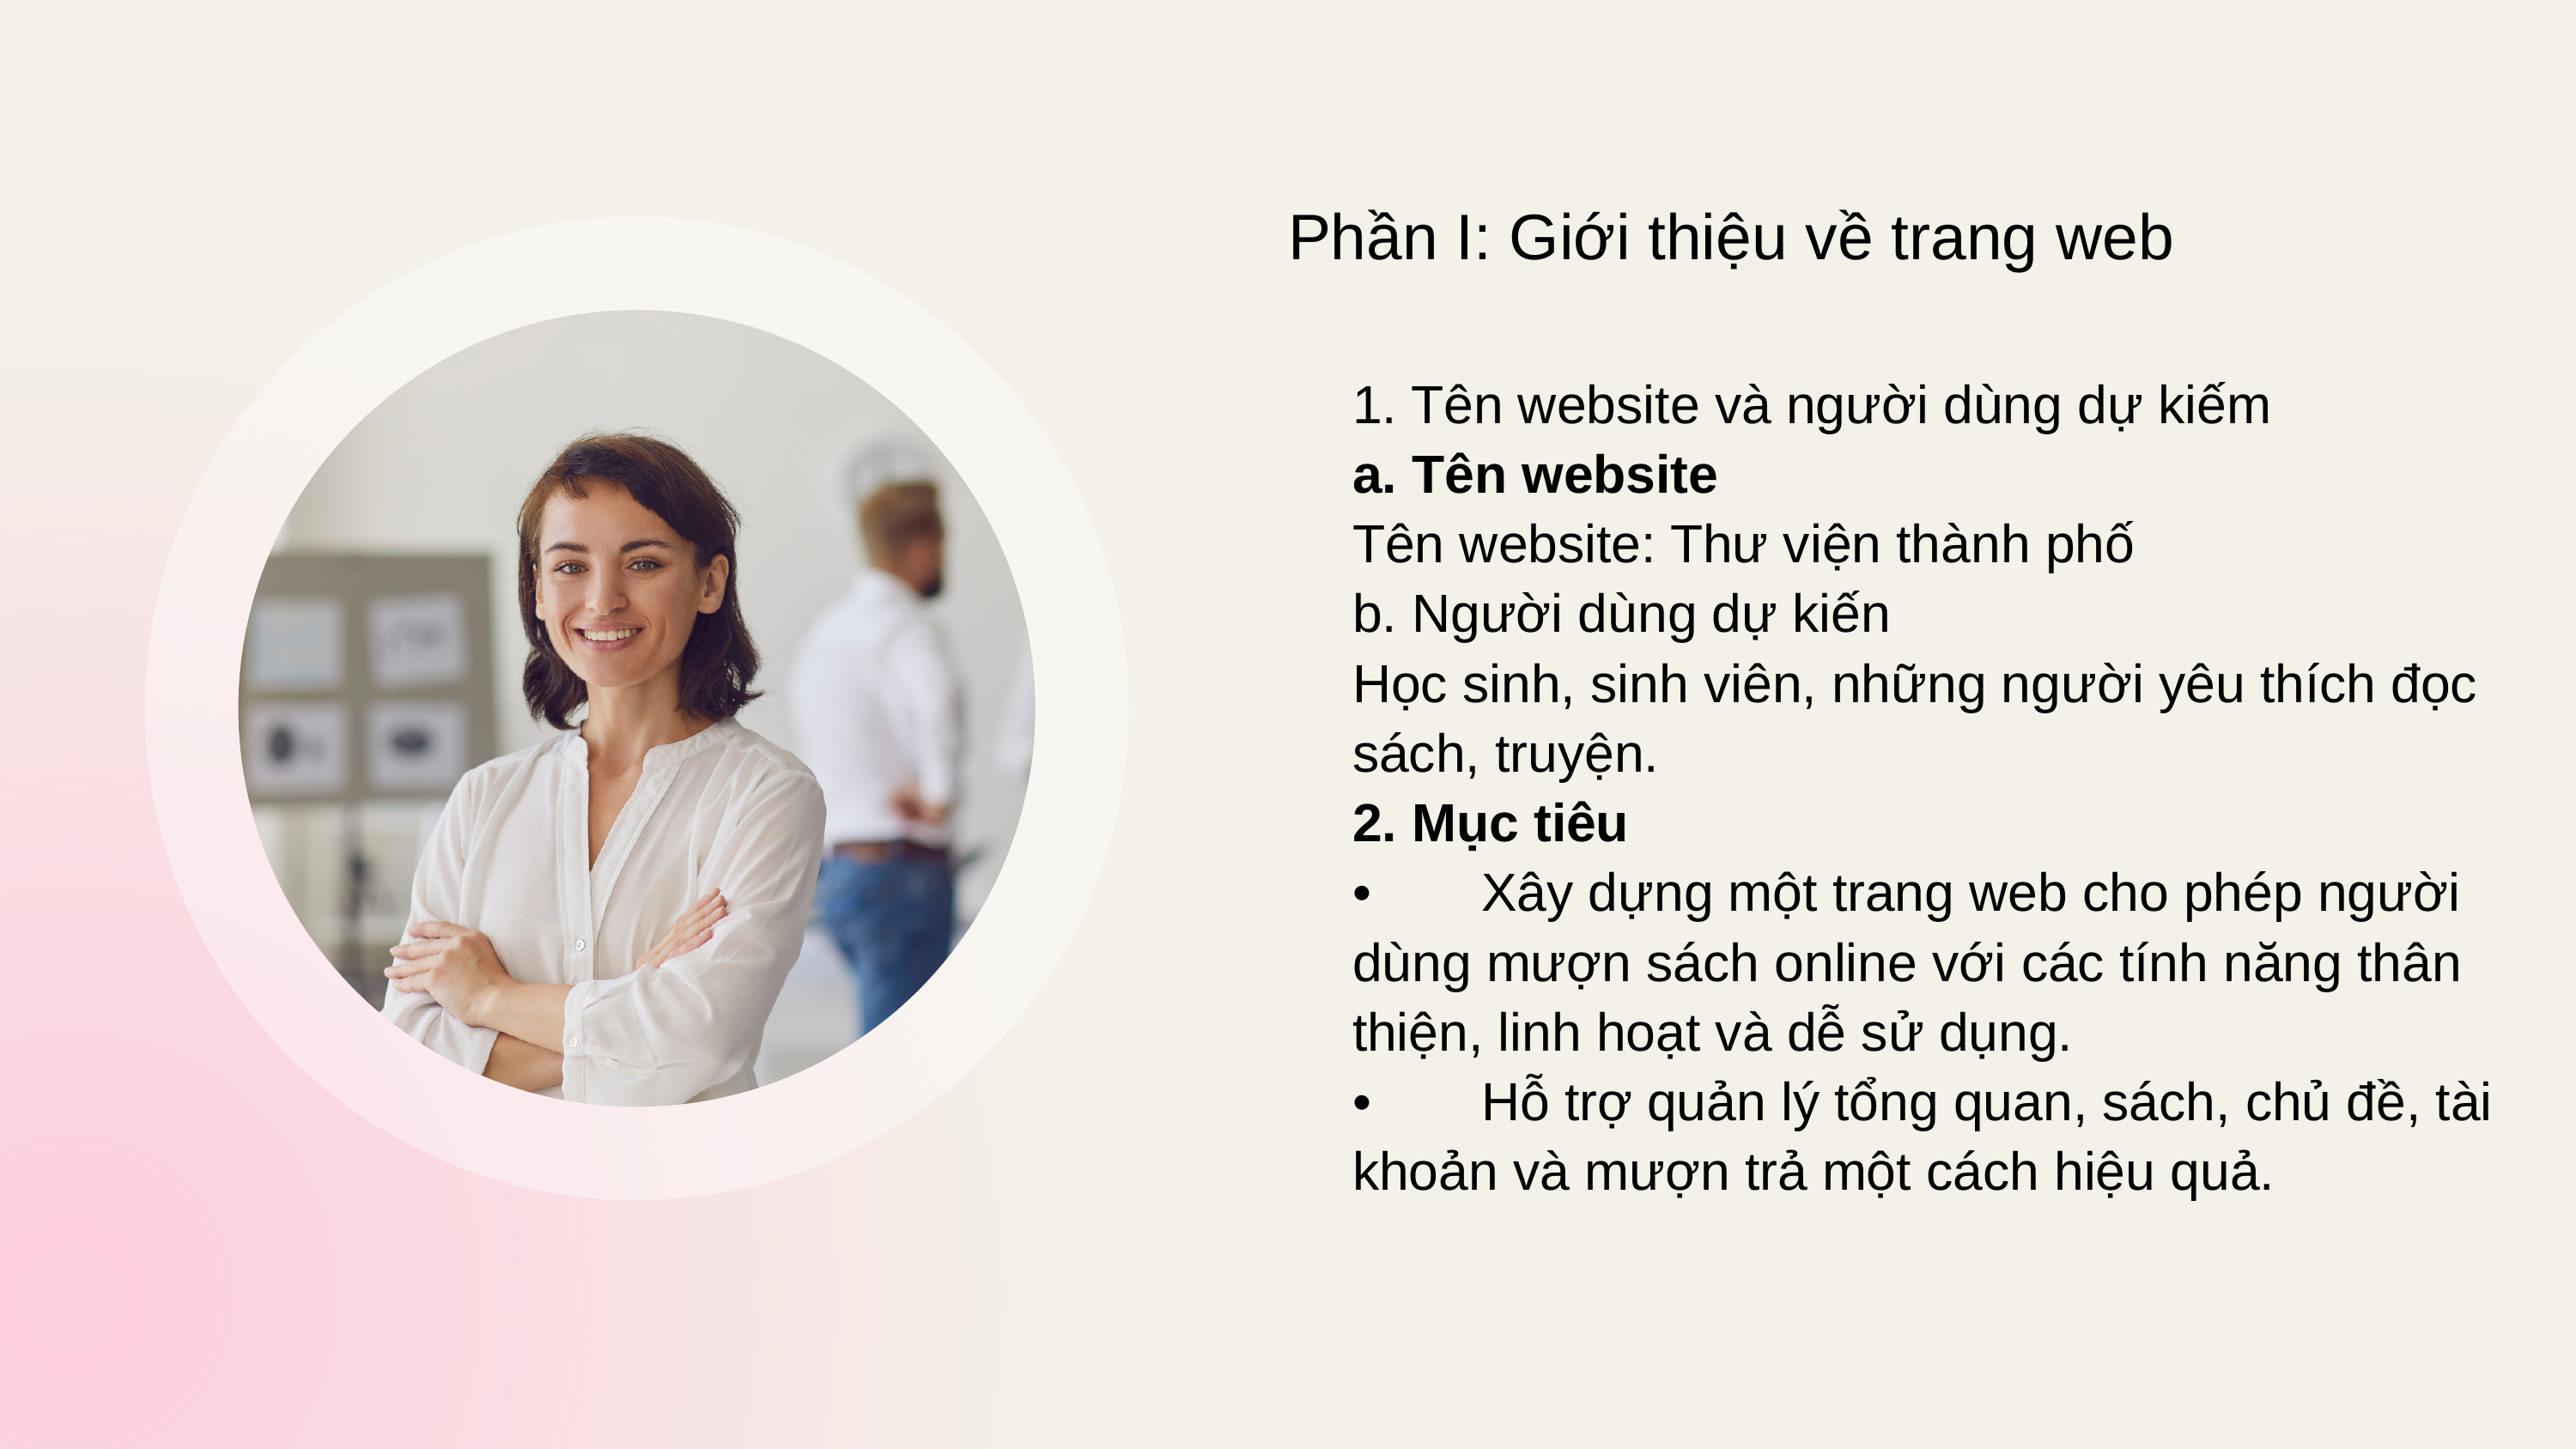

Phần I: Giới thiệu về trang web

1. Tên website và người dùng dự kiếm
a. Tên website
Tên website: Thư viện thành phố
b. Người dùng dự kiến
Học sinh, sinh viên, những người yêu thích đọc sách, truyện.
2. Mục tiêu
•	Xây dựng một trang web cho phép người dùng mượn sách online với các tính năng thân thiện, linh hoạt và dễ sử dụng.
•	Hỗ trợ quản lý tổng quan, sách, chủ đề, tài khoản và mượn trả một cách hiệu quả.